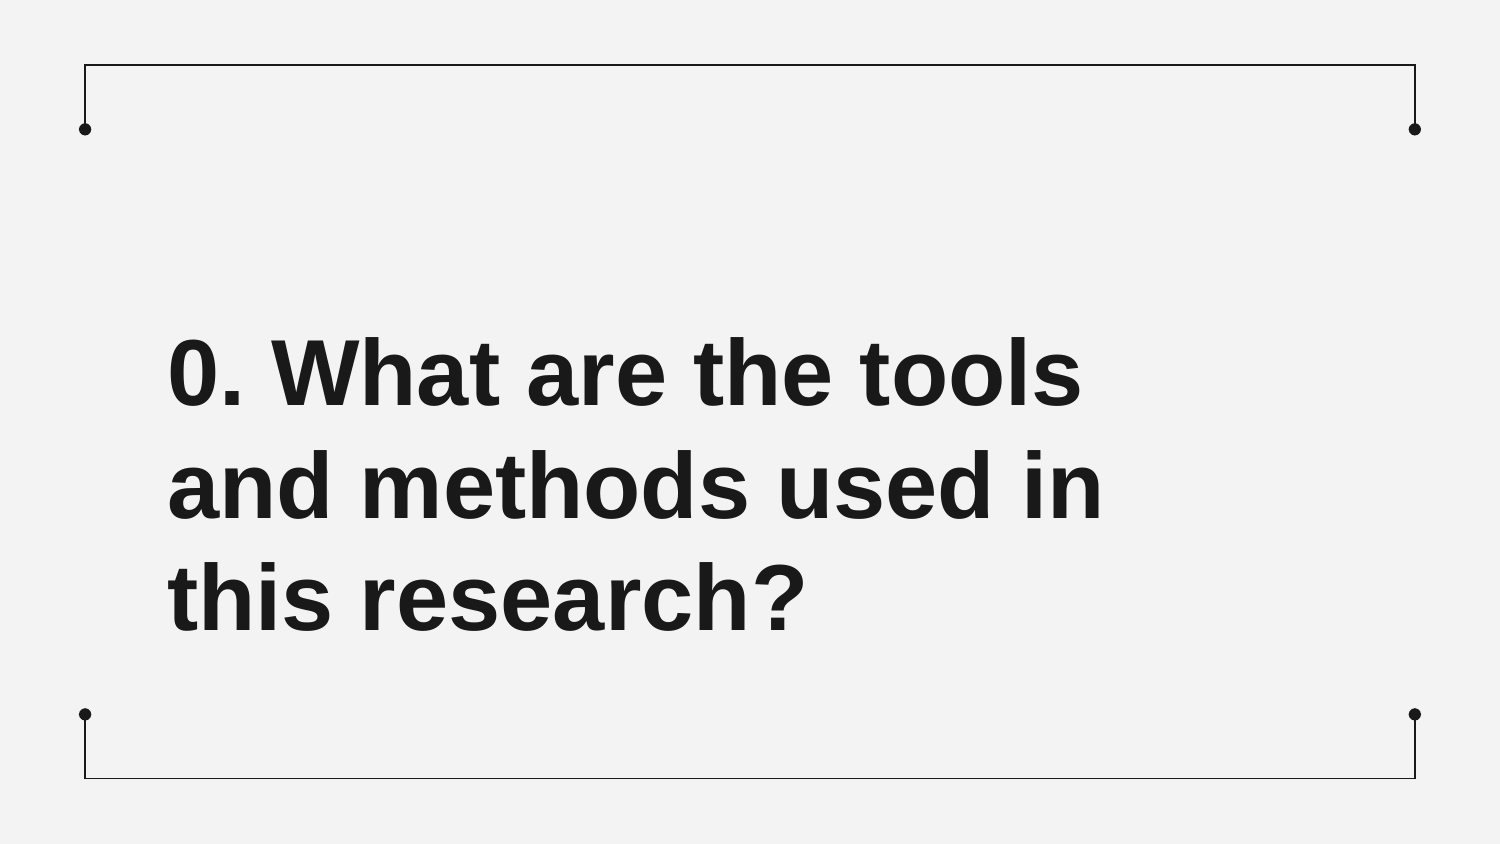

# 0. What are the tools and methods used in this research?